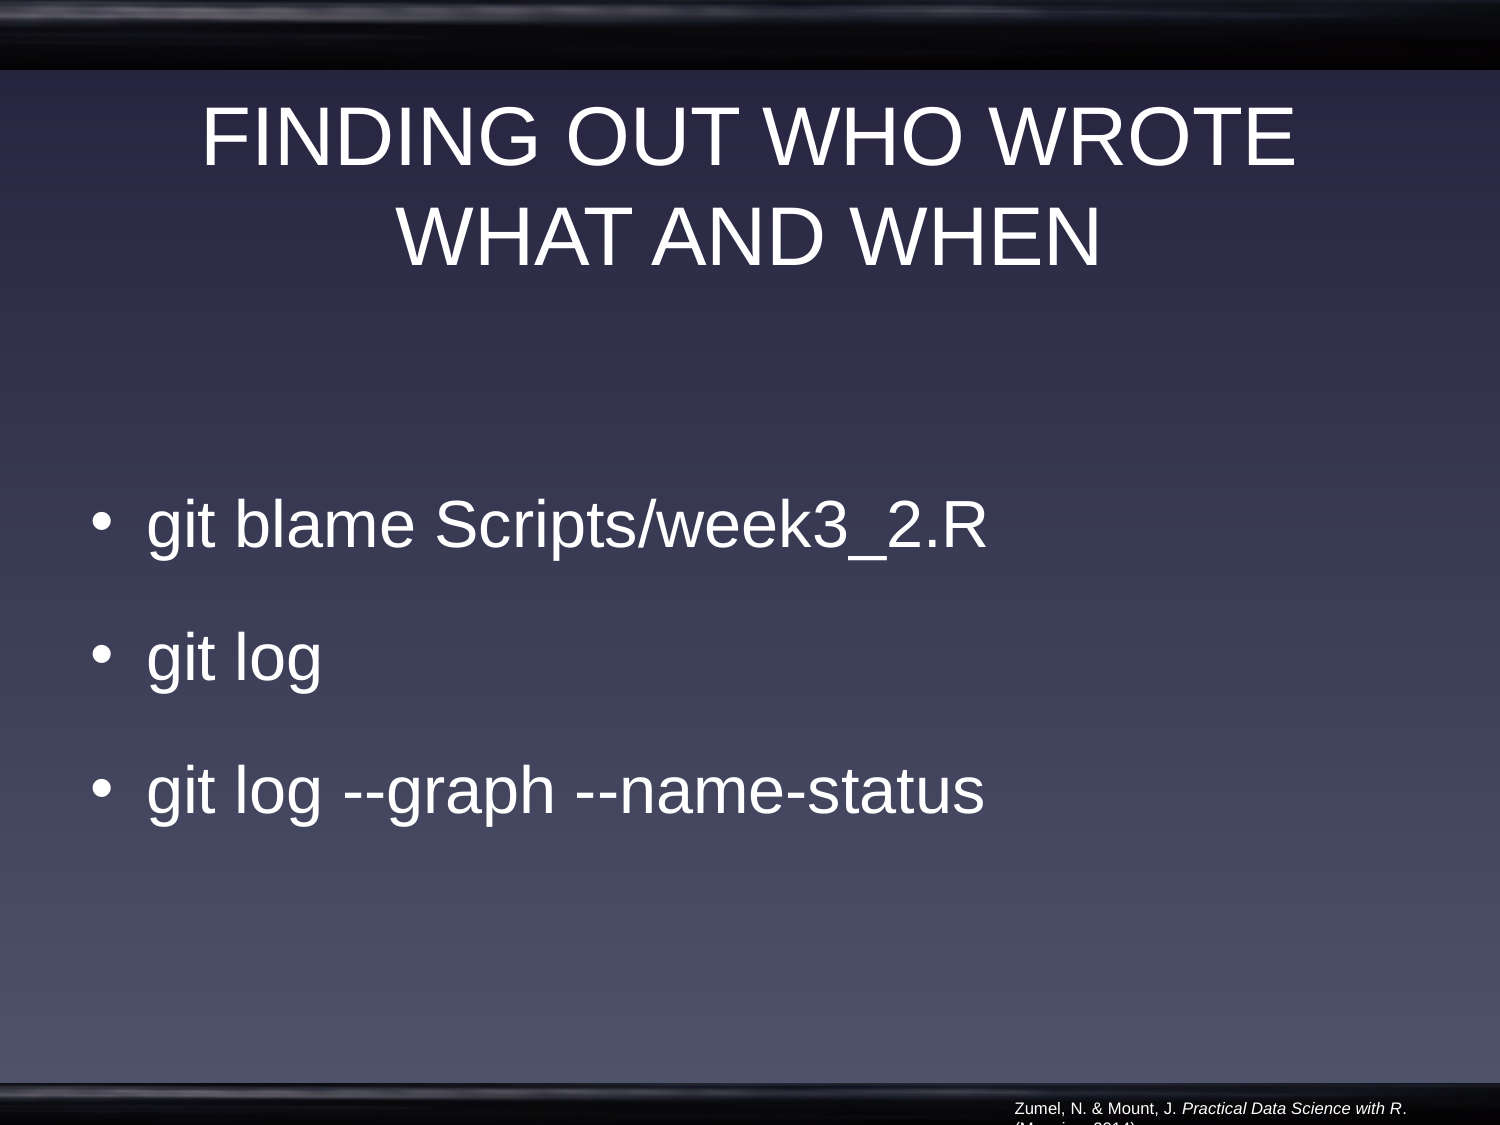

# FINDING OUT WHO WROTE WHAT AND WHEN
git blame Scripts/week3_2.R
git log
git log --graph --name-status